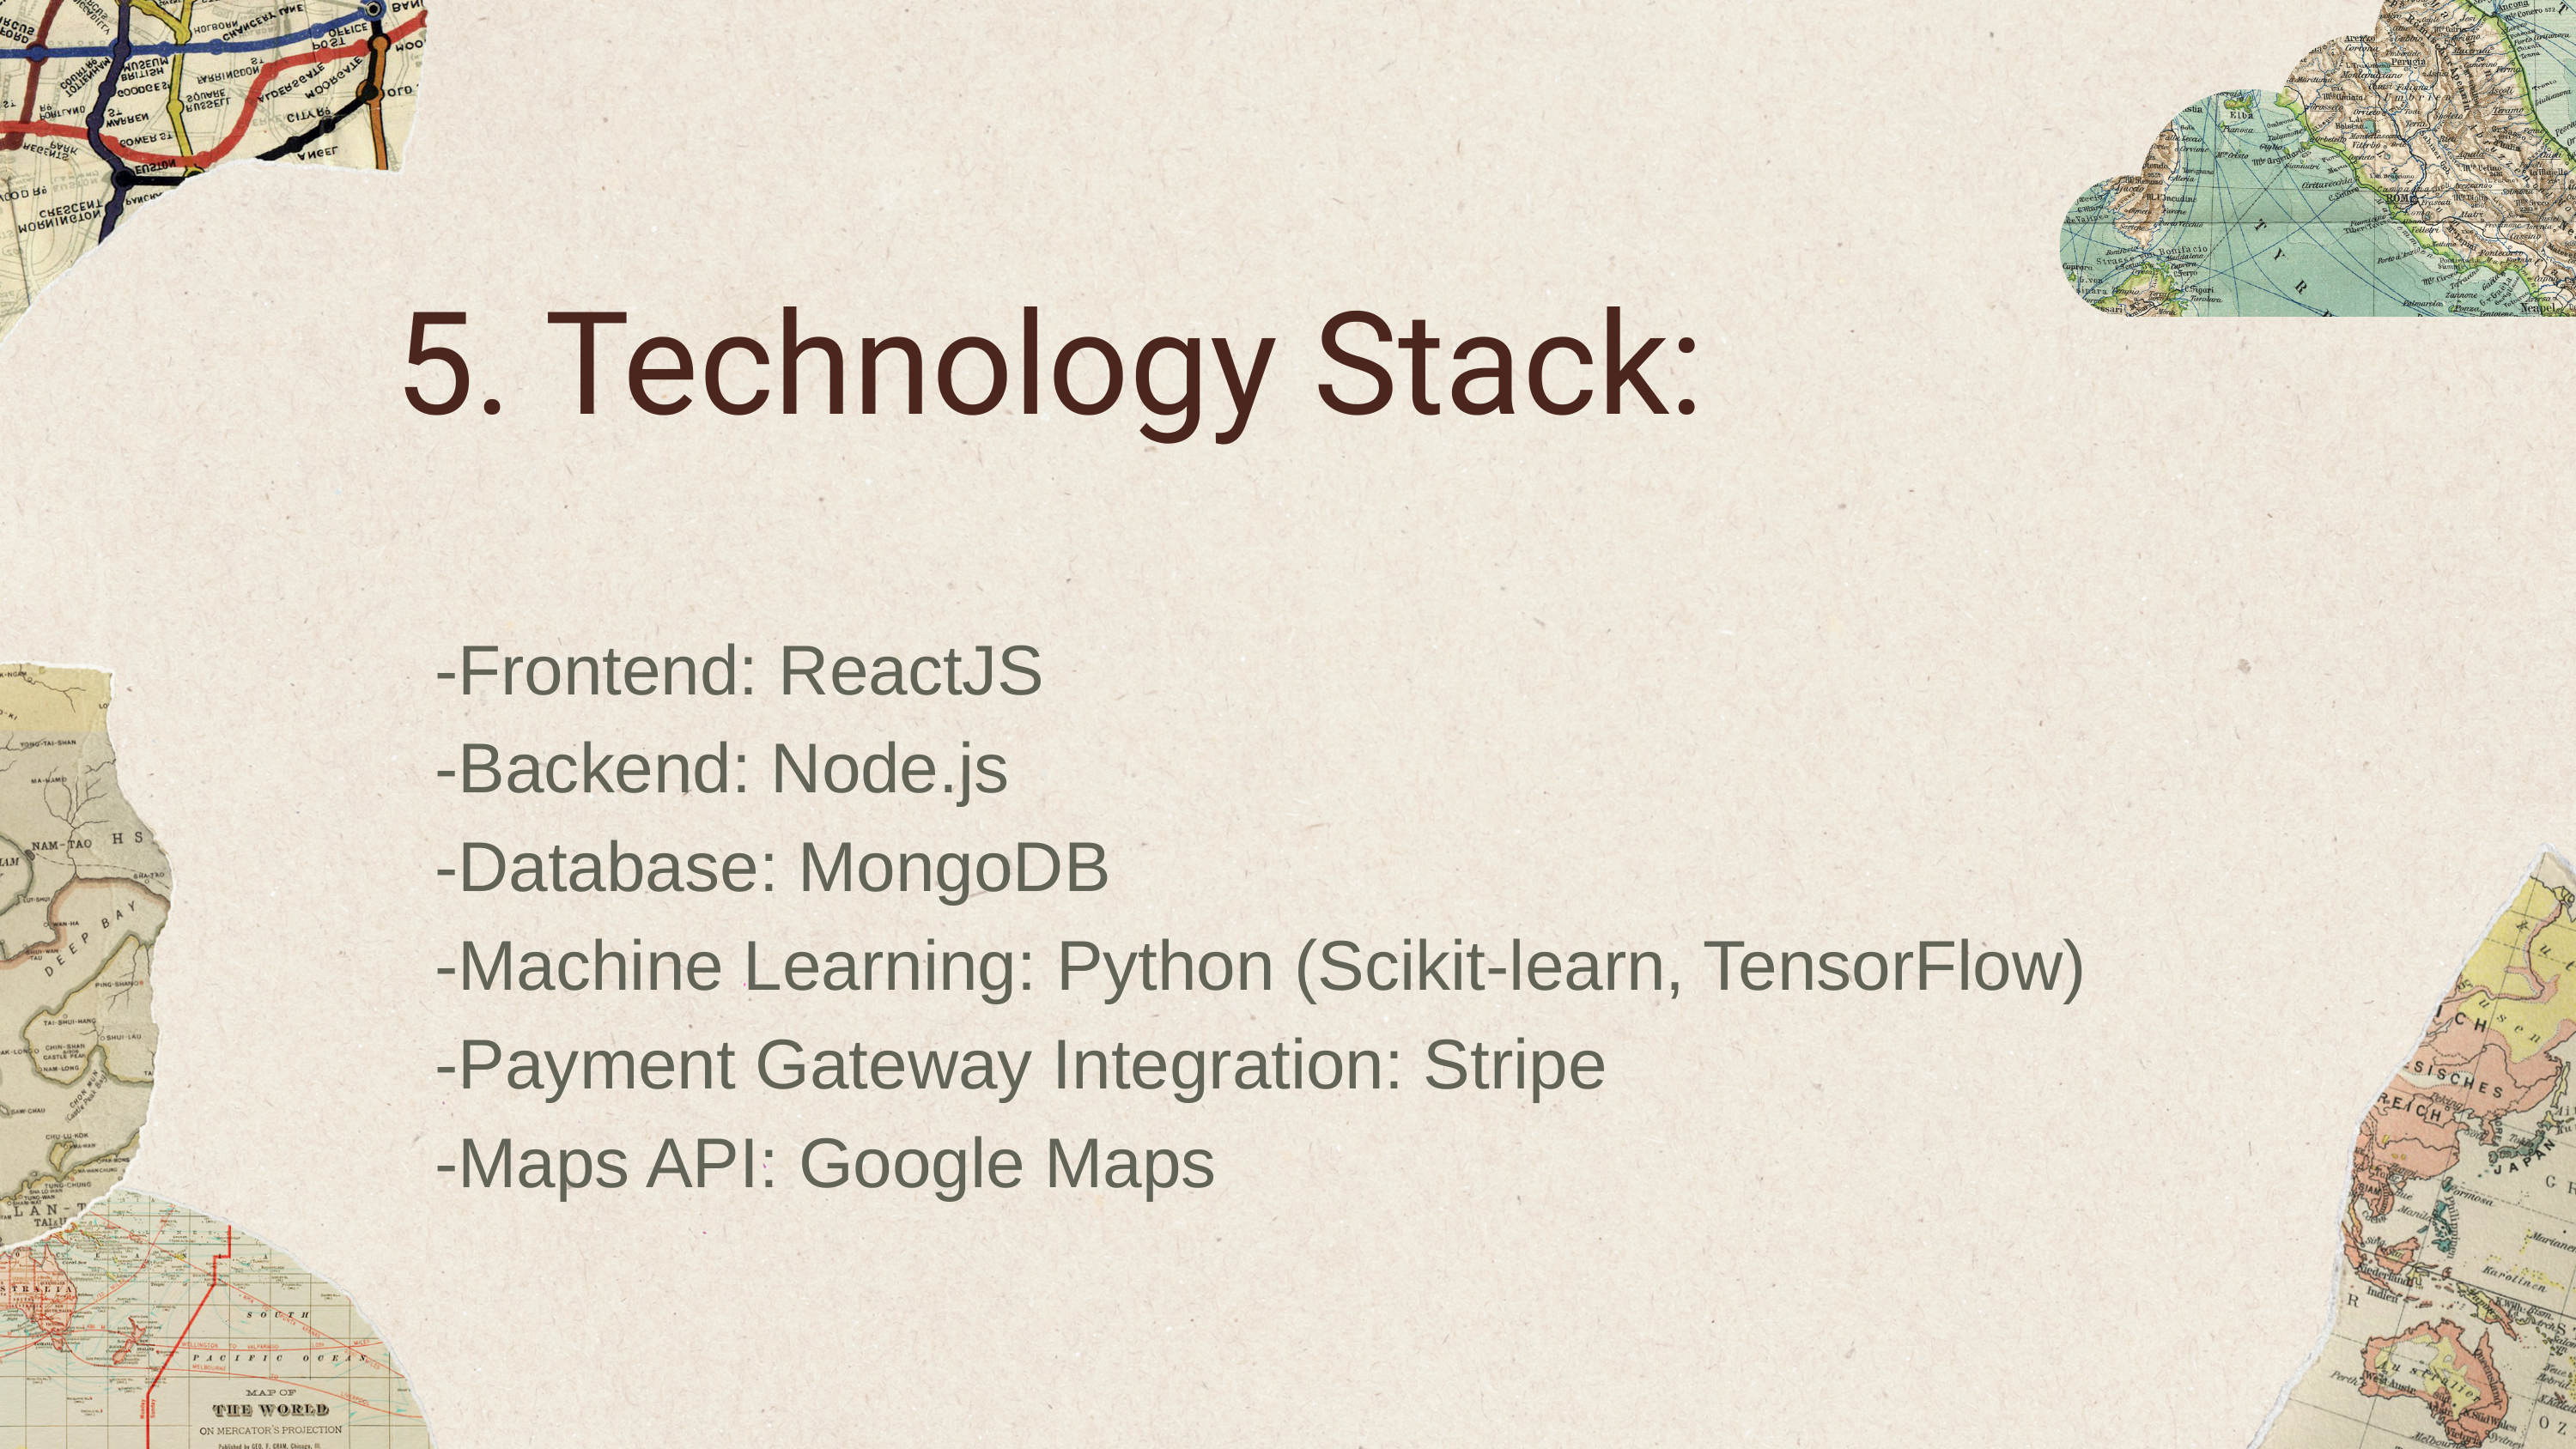

5. Technology Stack:
 -Frontend: ReactJS
 -Backend: Node.js
 -Database: MongoDB
 -Machine Learning: Python (Scikit-learn, TensorFlow)
 -Payment Gateway Integration: Stripe
 -Maps API: Google Maps